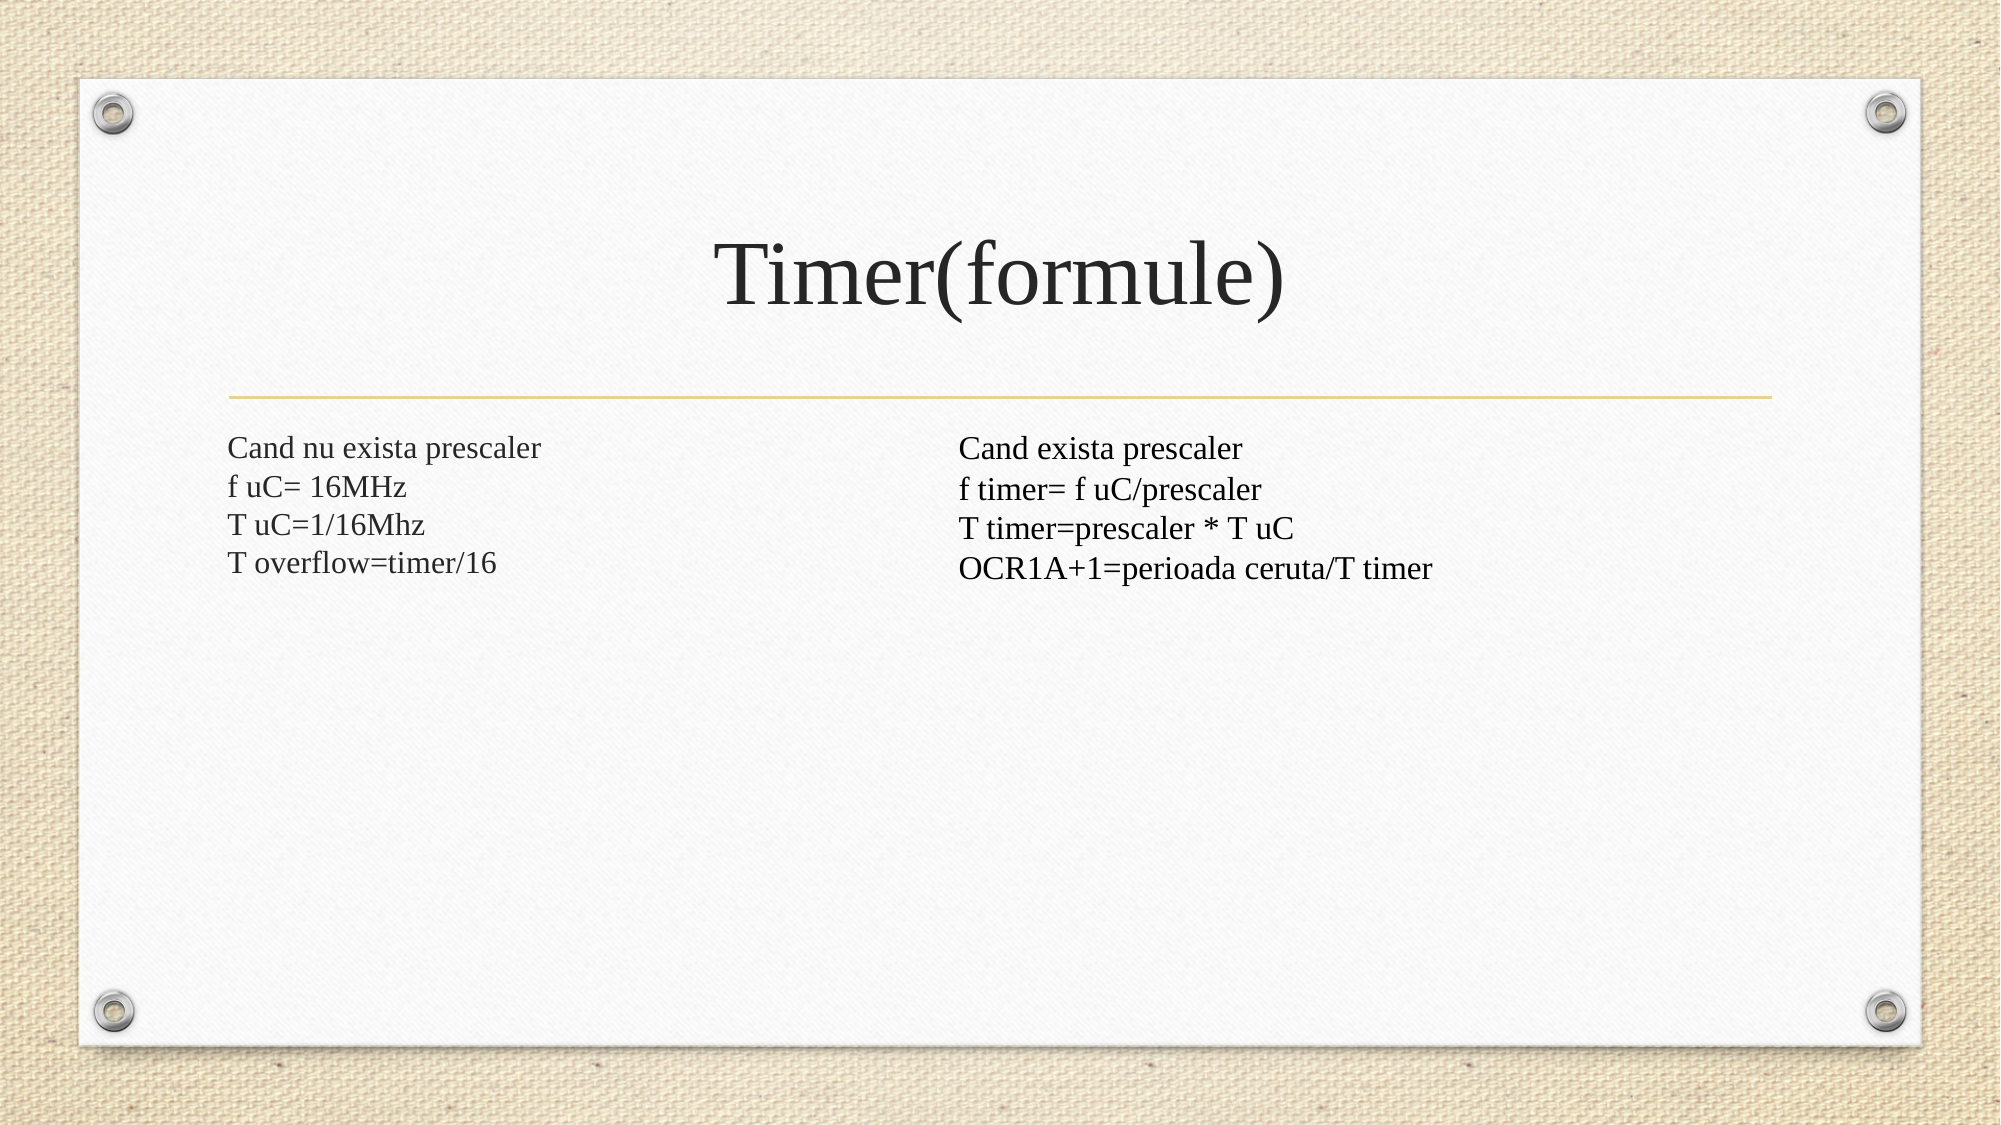

# Timer(formule)
Cand nu exista prescaler
f uC= 16MHz
T uC=1/16Mhz
T overflow=timer/16

Cand exista prescaler
f timer= f uC/prescaler
T timer=prescaler * T uC
OCR1A+1=perioada ceruta/T timer